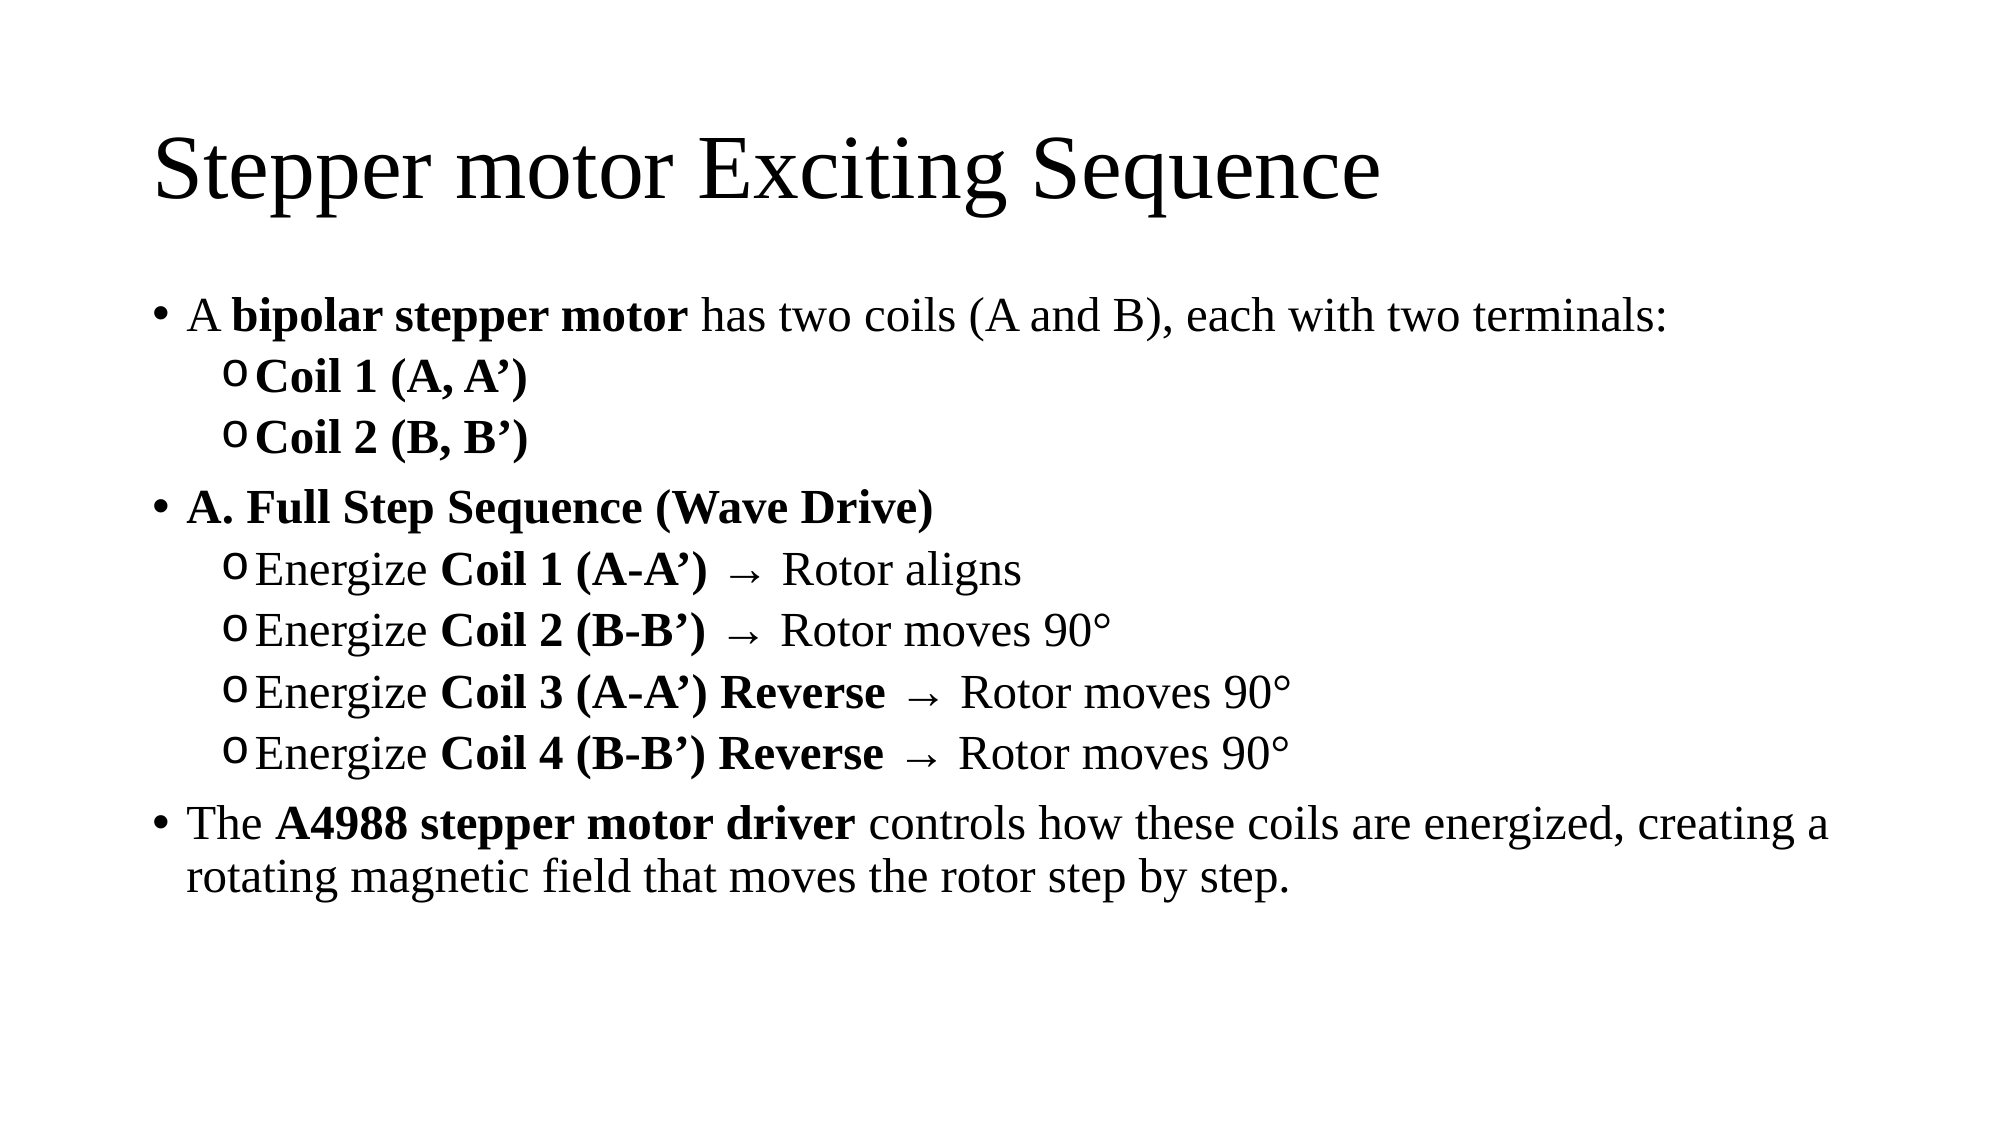

# Stepper motor Exciting Sequence

A bipolar stepper motor has two coils (A and B), each with two terminals:
Coil 1 (A, A’)
Coil 2 (B, B’)
A. Full Step Sequence (Wave Drive)
Energize Coil 1 (A-A’) → Rotor aligns
Energize Coil 2 (B-B’) → Rotor moves 90°
Energize Coil 3 (A-A’) Reverse → Rotor moves 90°
Energize Coil 4 (B-B’) Reverse → Rotor moves 90°
The A4988 stepper motor driver controls how these coils are energized, creating a rotating magnetic field that moves the rotor step by step.